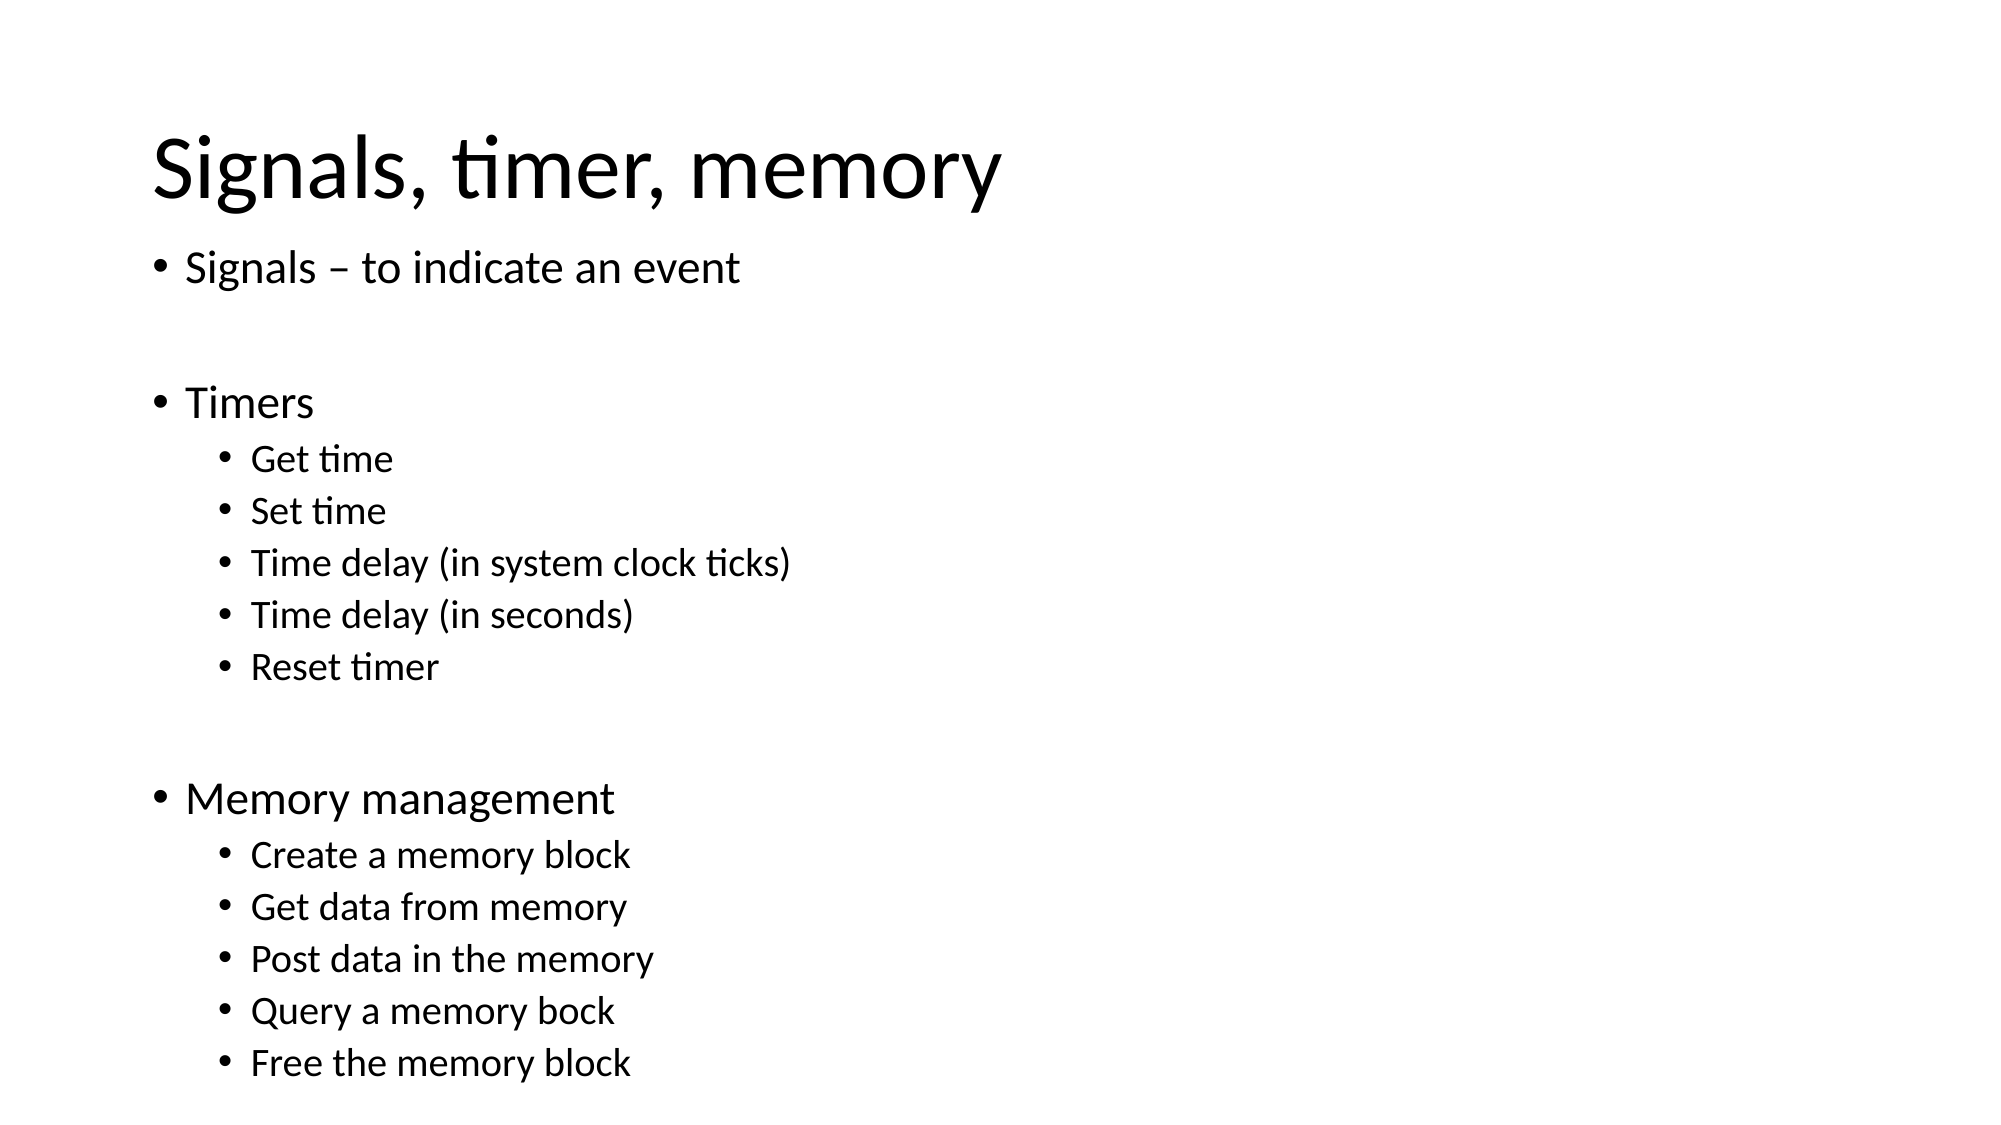

# Signals, timer, memory
Signals – to indicate an event

Timers
Get time
Set time
Time delay (in system clock ticks)
Time delay (in seconds)
Reset timer

Memory management
Create a memory block
Get data from memory
Post data in the memory
Query a memory bock
Free the memory block